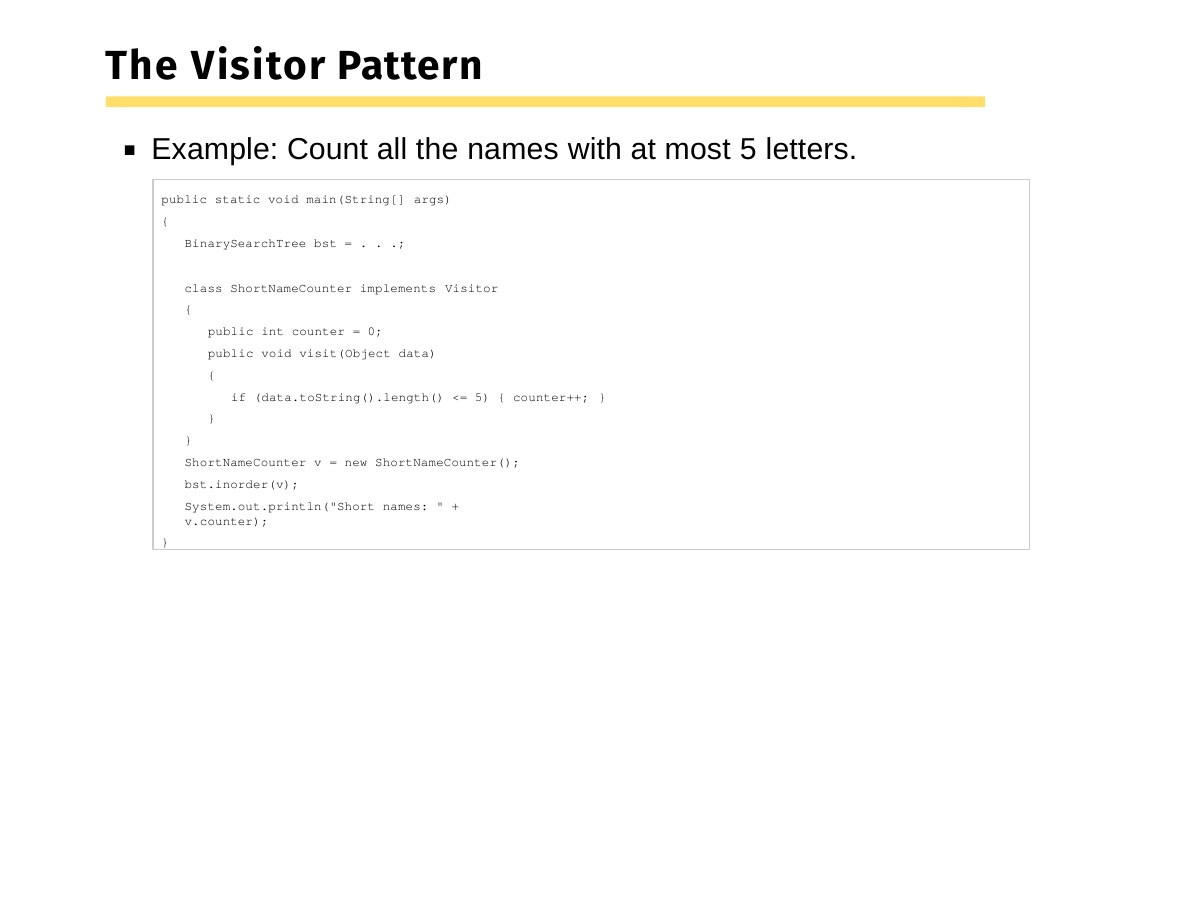

# The Visitor Pattern

Example: Count all the names with at most 5 letters.

public static void main(String[] args)
{
BinarySearchTree bst = . . .;

class ShortNameCounter implements Visitor
{
public int counter = 0;
public void visit(Object data)
{
if (data.toString().length() <= 5) { counter++; }
}
}
ShortNameCounter v = new ShortNameCounter();  bst.inorder(v);
System.out.println("Short names: " + v.counter);
}